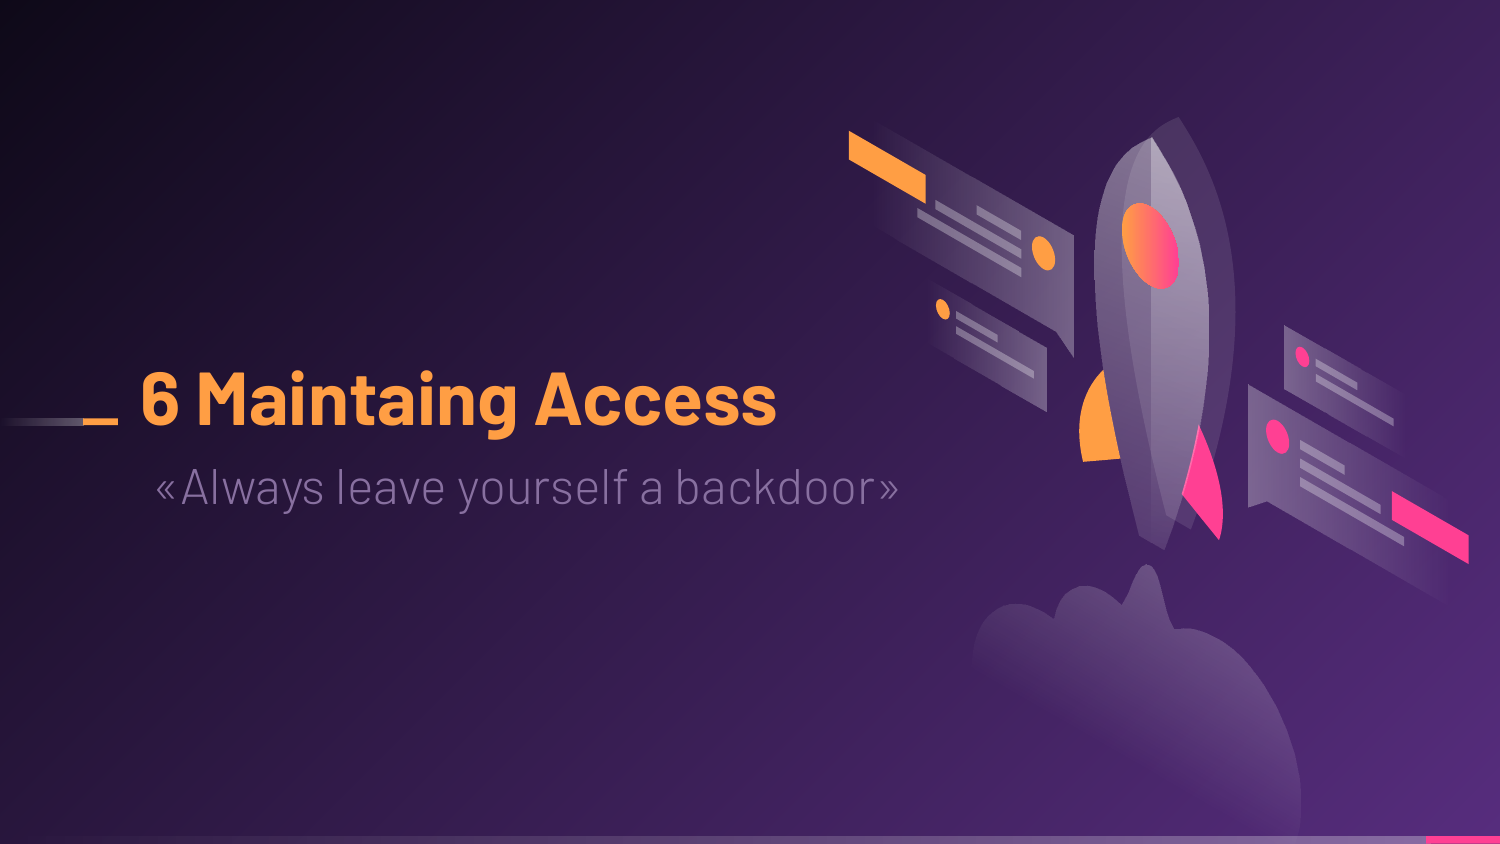

# 6 Maintaing Access
«Always leave yourself a backdoor»